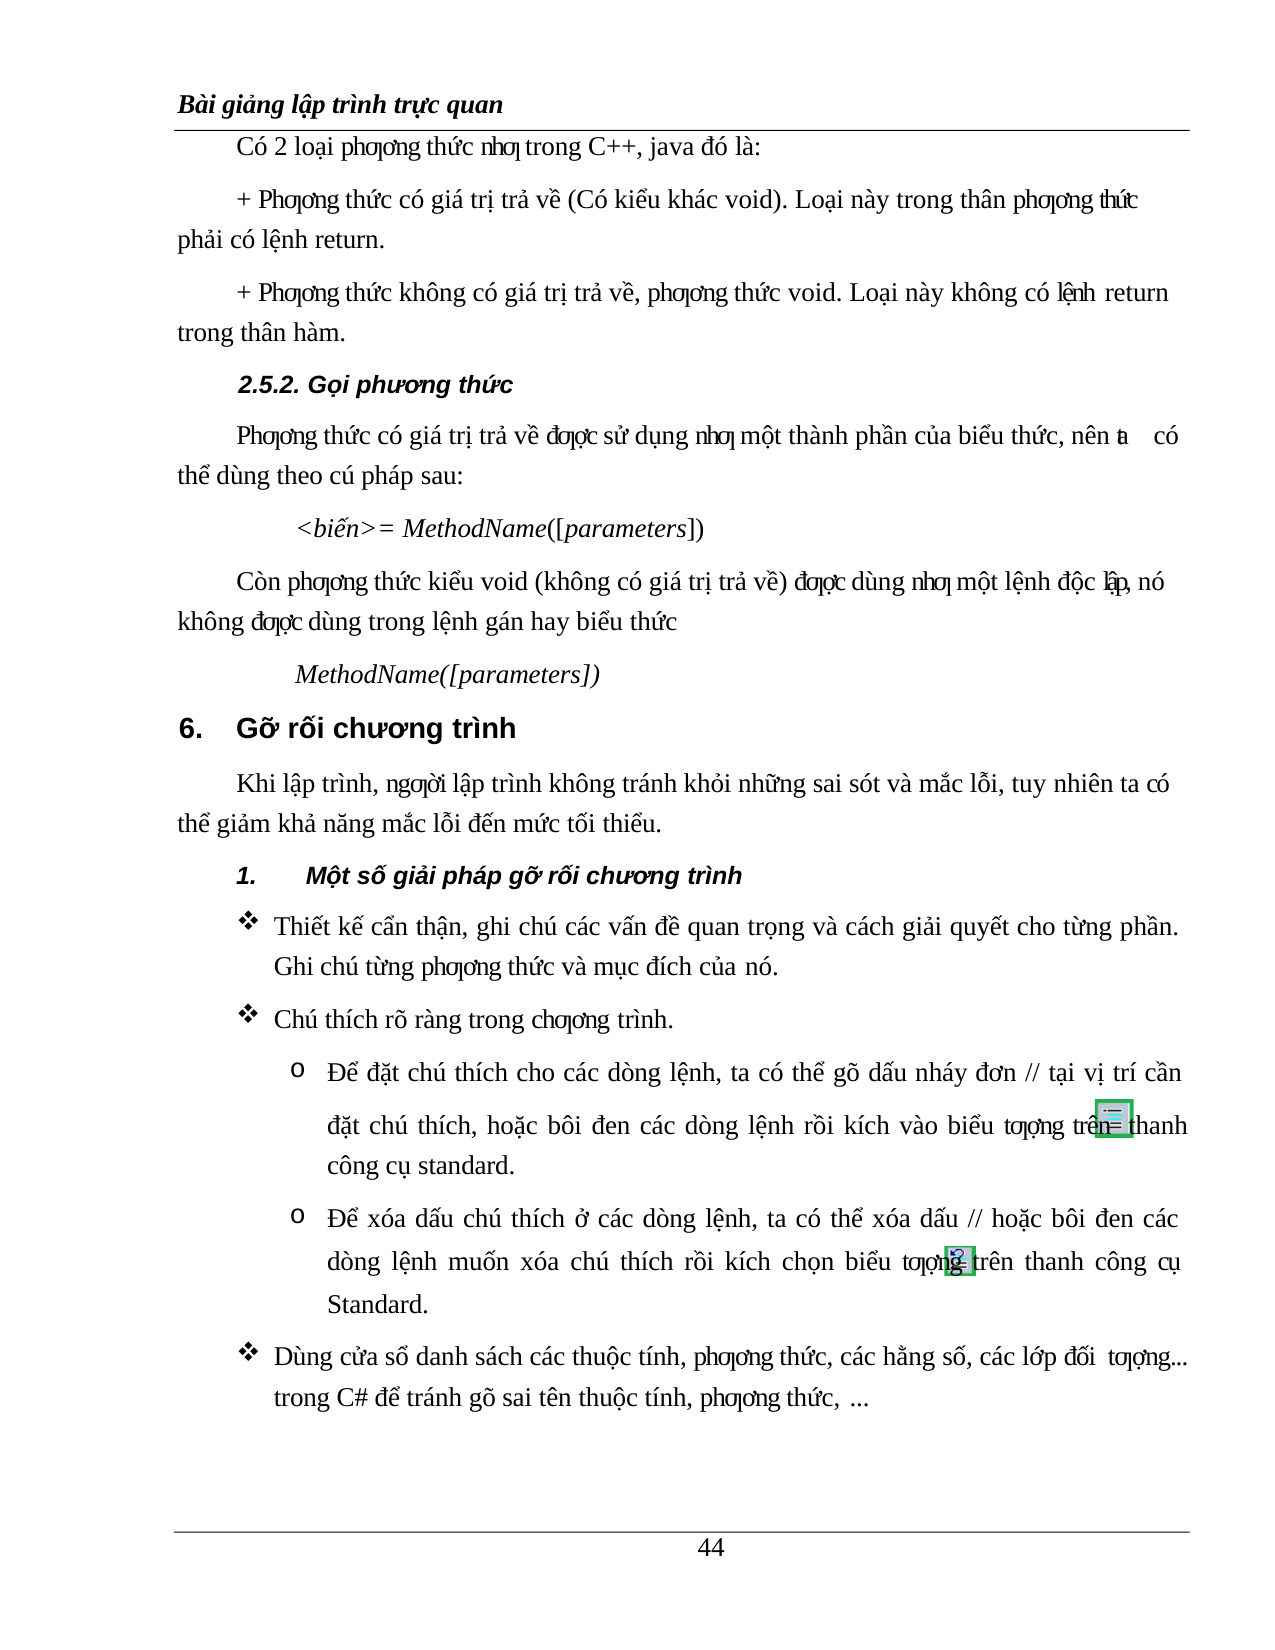

Bài giảng lập trình trực quan
Có 2 loại phƣơng thức nhƣ trong C++, java đó là:
+ Phƣơng thức có giá trị trả về (Có kiểu khác void). Loại này trong thân phƣơng thức  phải có lệnh return.
+ Phƣơng thức không có giá trị trả về, phƣơng thức void. Loại này không có lệnh  return trong thân hàm.
2.5.2. Gọi phương thức
Phƣơng thức có giá trị trả về đƣợc sử dụng nhƣ một thành phần của biểu thức, nên ta  có thể dùng theo cú pháp sau:
<biến>= MethodName([parameters])
Còn phƣơng thức kiểu void (không có giá trị trả về) đƣợc dùng nhƣ một lệnh độc lập,  nó không đƣợc dùng trong lệnh gán hay biểu thức
MethodName([parameters])
Gỡ rối chương trình
Khi lập trình, ngƣời lập trình không tránh khỏi những sai sót và mắc lỗi, tuy nhiên ta có  thể giảm khả năng mắc lỗi đến mức tối thiểu.
Một số giải pháp gỡ rối chương trình
Thiết kế cẩn thận, ghi chú các vấn đề quan trọng và cách giải quyết cho từng phần.  Ghi chú từng phƣơng thức và mục đích của nó.
Chú thích rõ ràng trong chƣơng trình.
Để đặt chú thích cho các dòng lệnh, ta có thể gõ dấu nháy đơn // tại vị trí cần
đặt chú thích, hoặc bôi đen các dòng lệnh rồi kích vào biểu tƣợng trên  thanh công cụ standard.
Để xóa dấu chú thích ở các dòng lệnh, ta có thể xóa dấu // hoặc bôi đen các  dòng lệnh muốn xóa chú thích rồi kích chọn biểu tƣợng trên thanh công cụ  Standard.
Dùng cửa sổ danh sách các thuộc tính, phƣơng thức, các hằng số, các lớp đối  tƣợng... trong C# để tránh gõ sai tên thuộc tính, phƣơng thức, ...

44